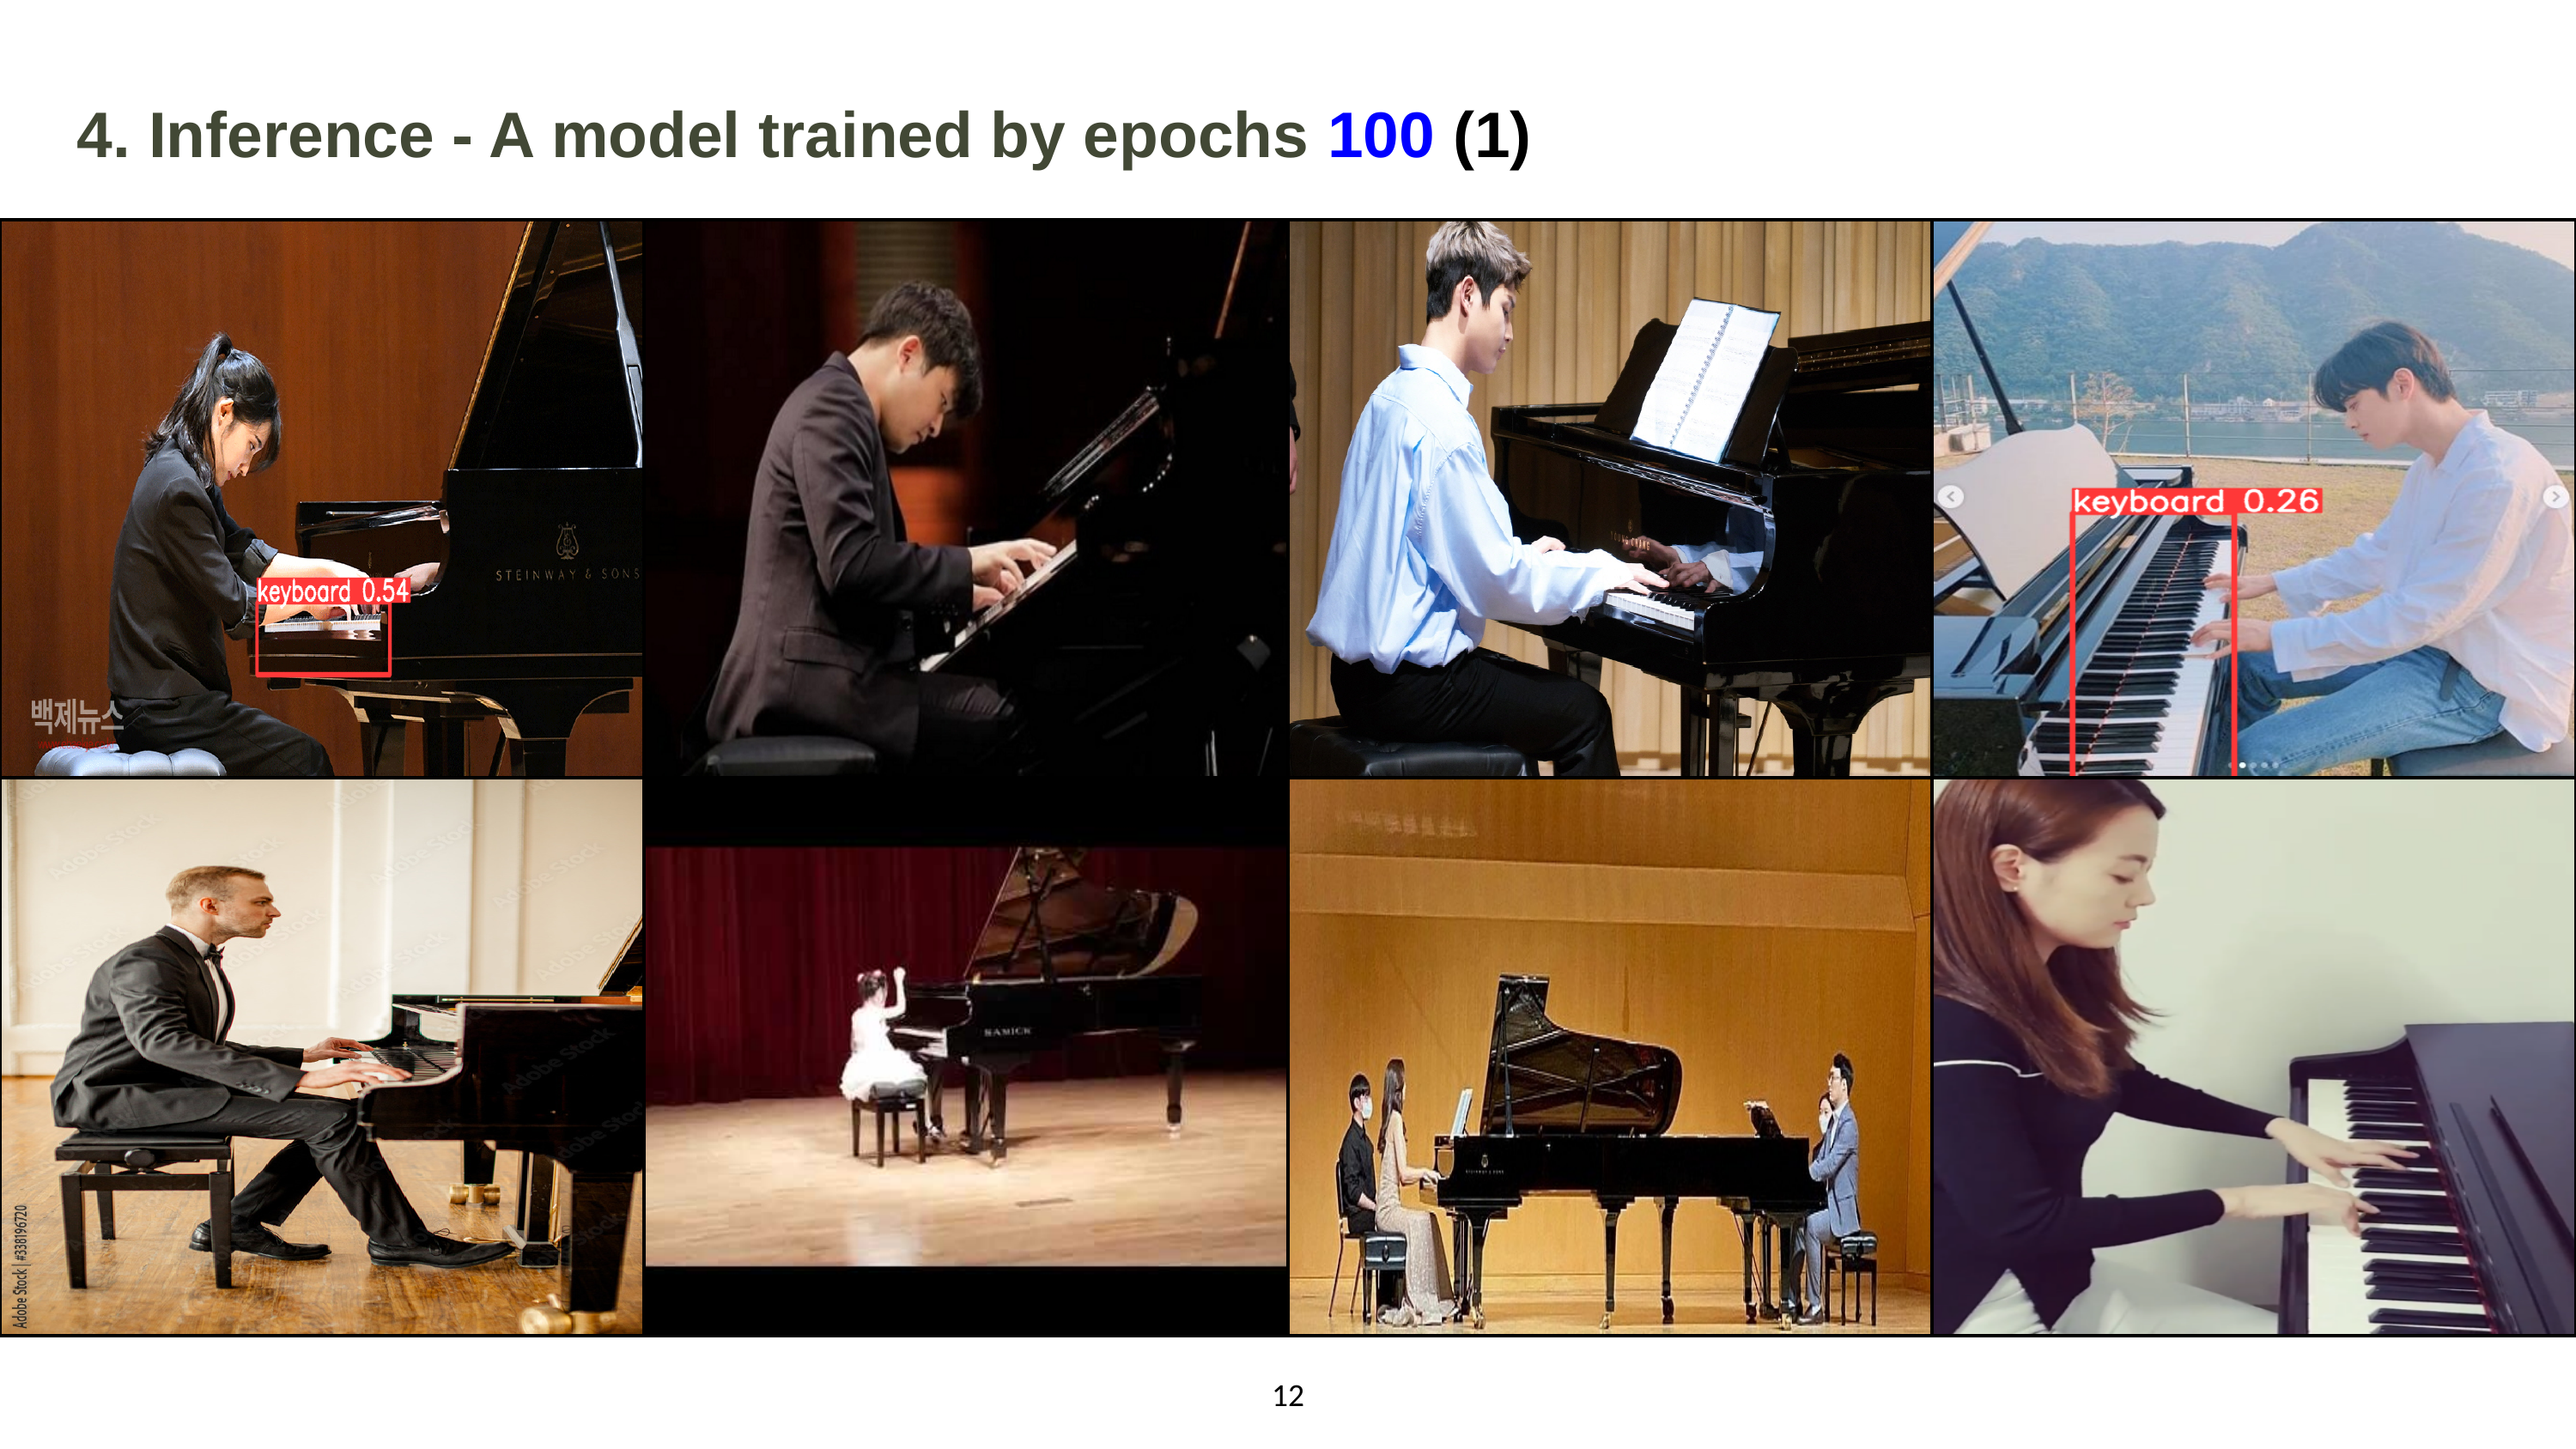

4. Inference - A model trained by epochs 100 (1)

12